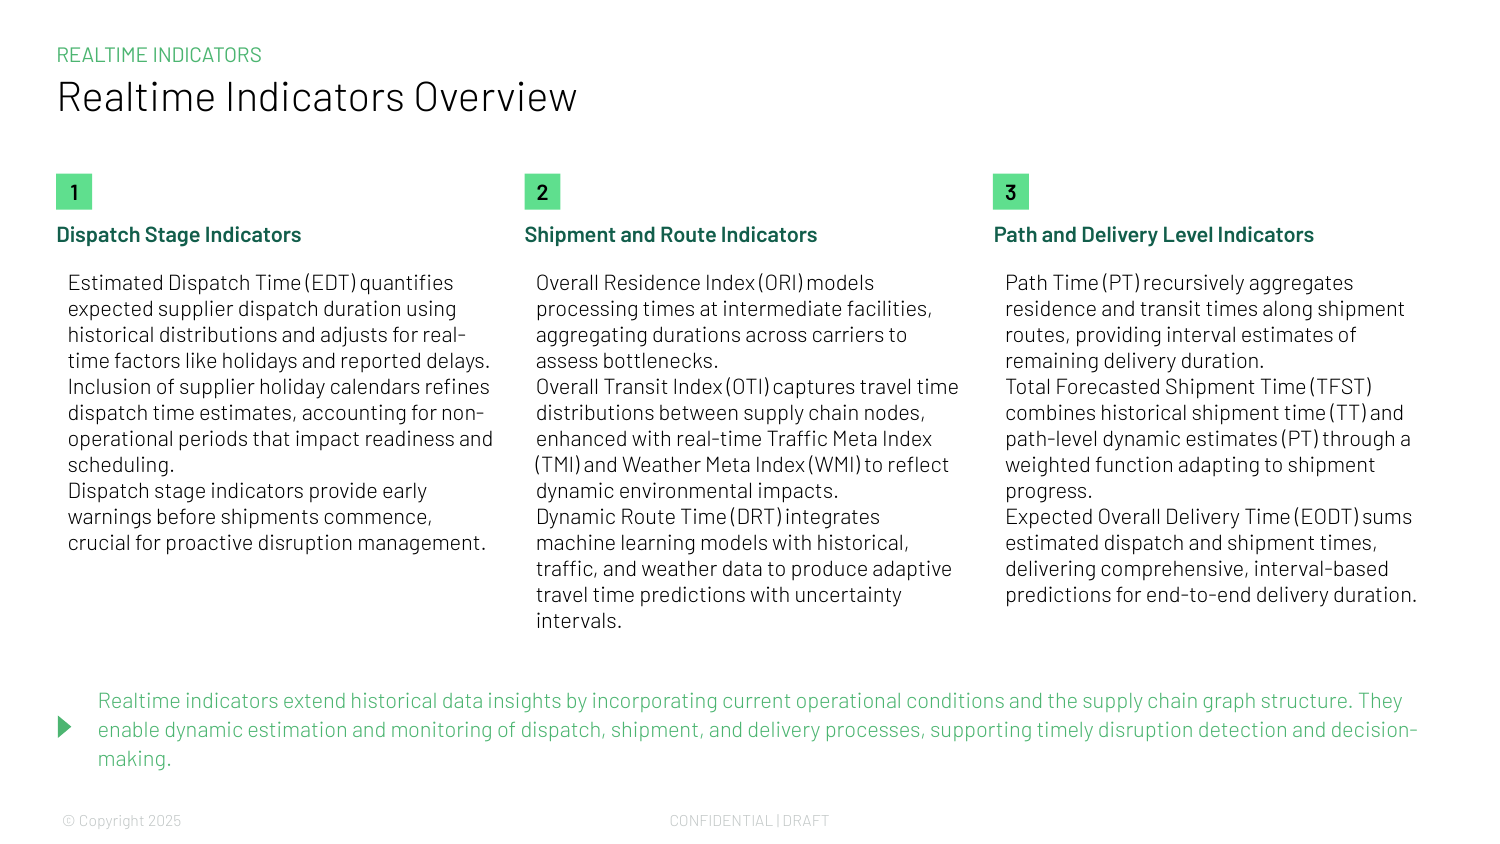

REALTIME INDICATORS
# Realtime Indicators Overview
1
2
3
Dispatch Stage Indicators
Shipment and Route Indicators
Path and Delivery Level Indicators
Estimated Dispatch Time (EDT) quantifies expected supplier dispatch duration using historical distributions and adjusts for real-time factors like holidays and reported delays.
Inclusion of supplier holiday calendars refines dispatch time estimates, accounting for non-operational periods that impact readiness and scheduling.
Dispatch stage indicators provide early warnings before shipments commence, crucial for proactive disruption management.
Overall Residence Index (ORI) models processing times at intermediate facilities, aggregating durations across carriers to assess bottlenecks.
Overall Transit Index (OTI) captures travel time distributions between supply chain nodes, enhanced with real-time Traffic Meta Index (TMI) and Weather Meta Index (WMI) to reflect dynamic environmental impacts.
Dynamic Route Time (DRT) integrates machine learning models with historical, traffic, and weather data to produce adaptive travel time predictions with uncertainty intervals.
Path Time (PT) recursively aggregates residence and transit times along shipment routes, providing interval estimates of remaining delivery duration.
Total Forecasted Shipment Time (TFST) combines historical shipment time (TT) and path-level dynamic estimates (PT) through a weighted function adapting to shipment progress.
Expected Overall Delivery Time (EODT) sums estimated dispatch and shipment times, delivering comprehensive, interval-based predictions for end-to-end delivery duration.
Realtime indicators extend historical data insights by incorporating current operational conditions and the supply chain graph structure. They enable dynamic estimation and monitoring of dispatch, shipment, and delivery processes, supporting timely disruption detection and decision-making.